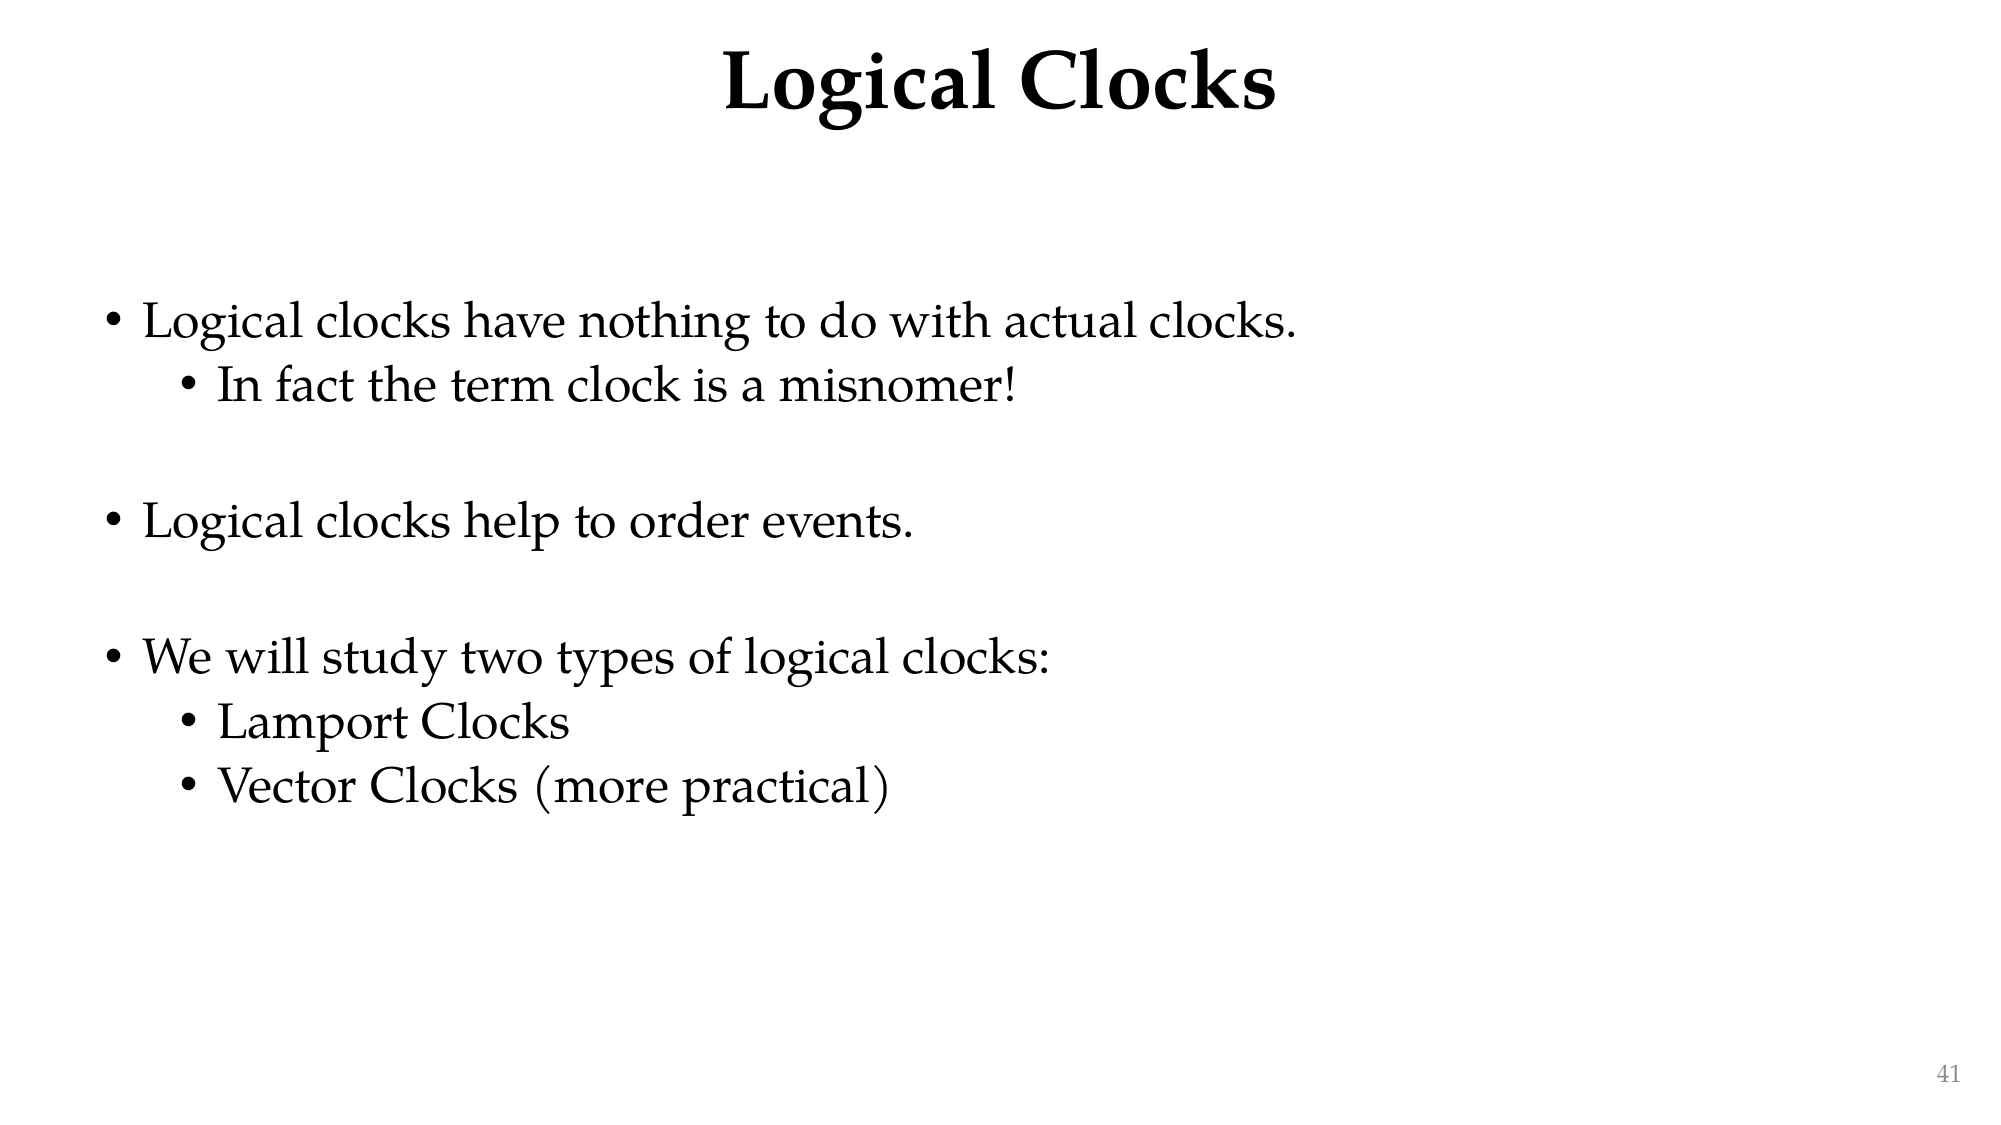

# Logical Clocks
Logical clocks have nothing to do with actual clocks.
In fact the term clock is a misnomer!

Logical clocks help to order events.

We will study two types of logical clocks:
Lamport Clocks
Vector Clocks (more practical)

41